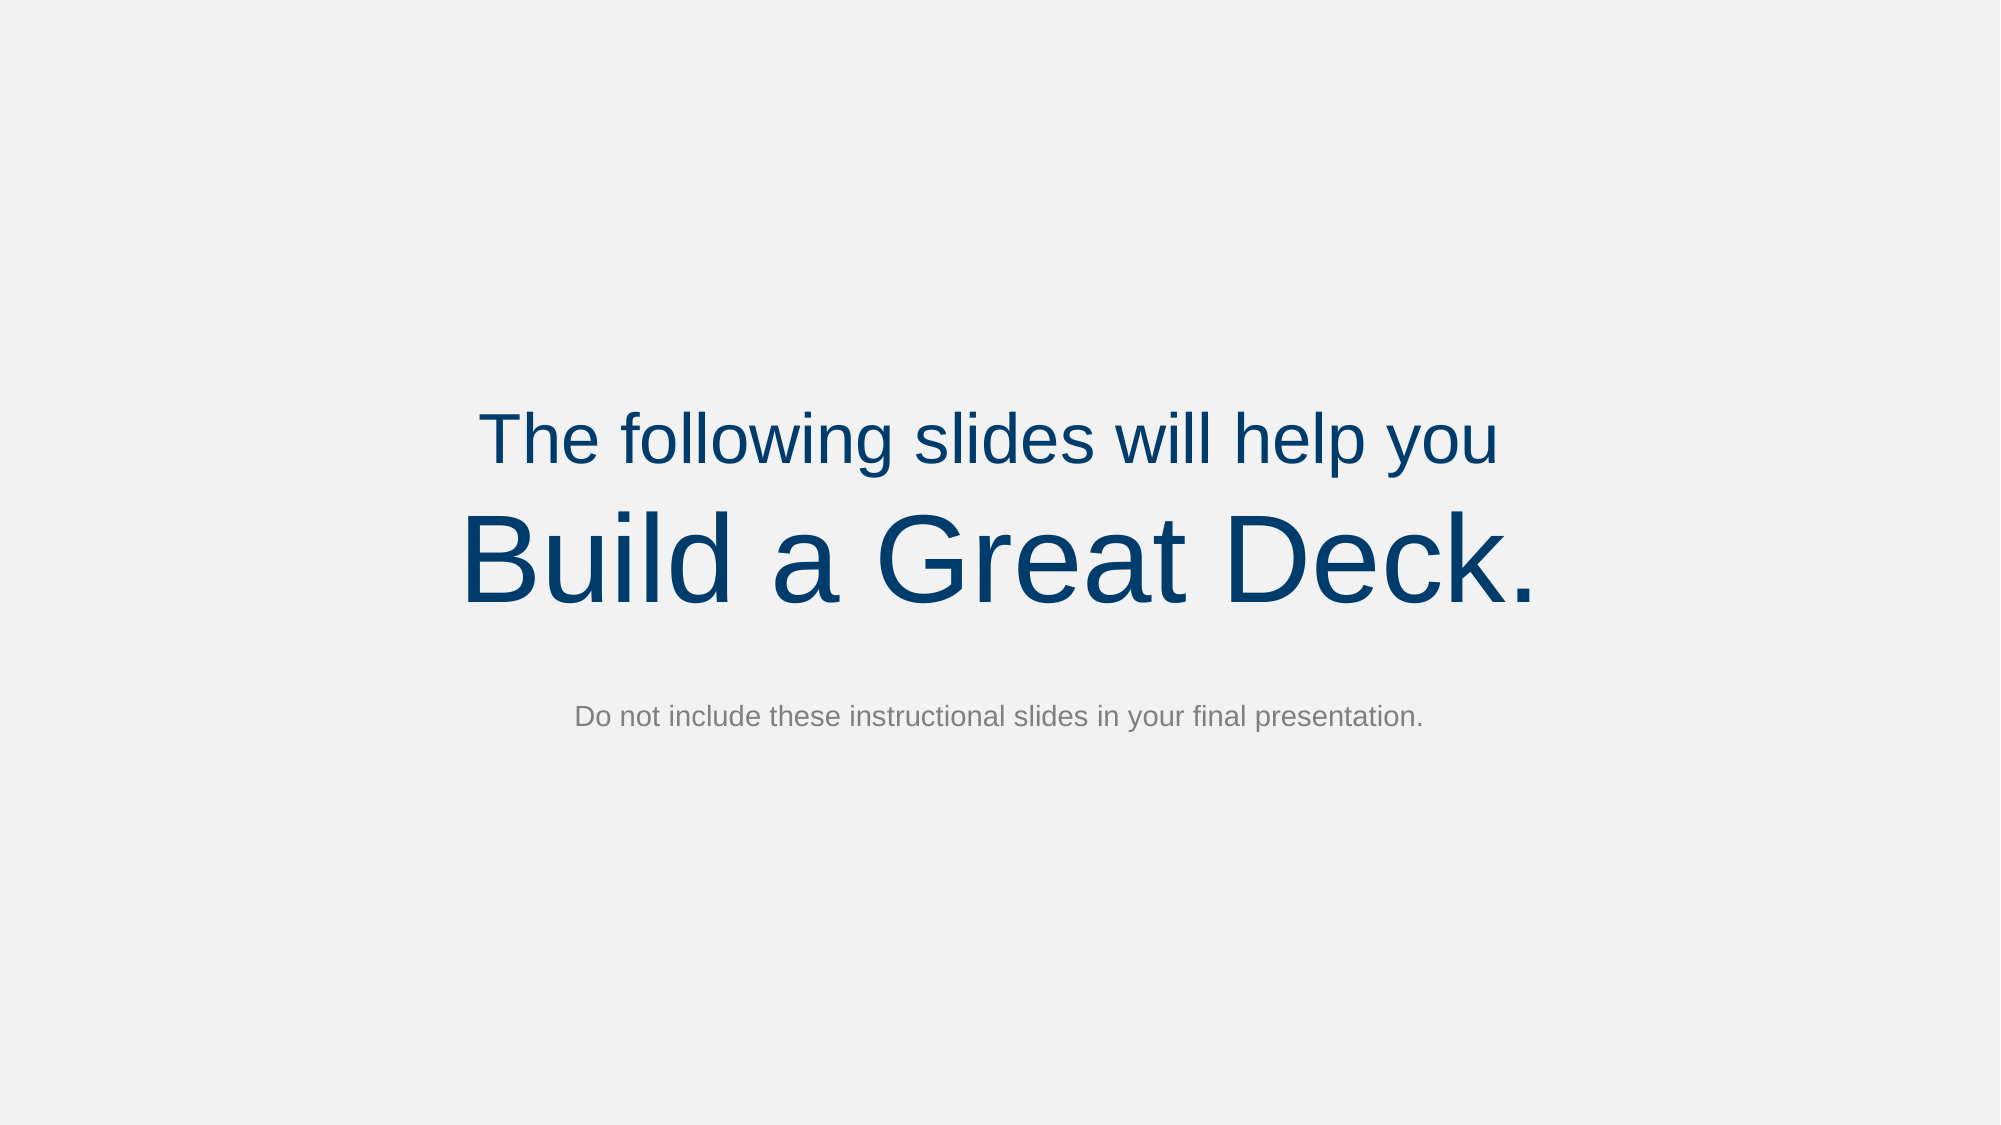

The following slides will help you
Build a Great Deck.

Do not include these instructional slides in your final presentation.